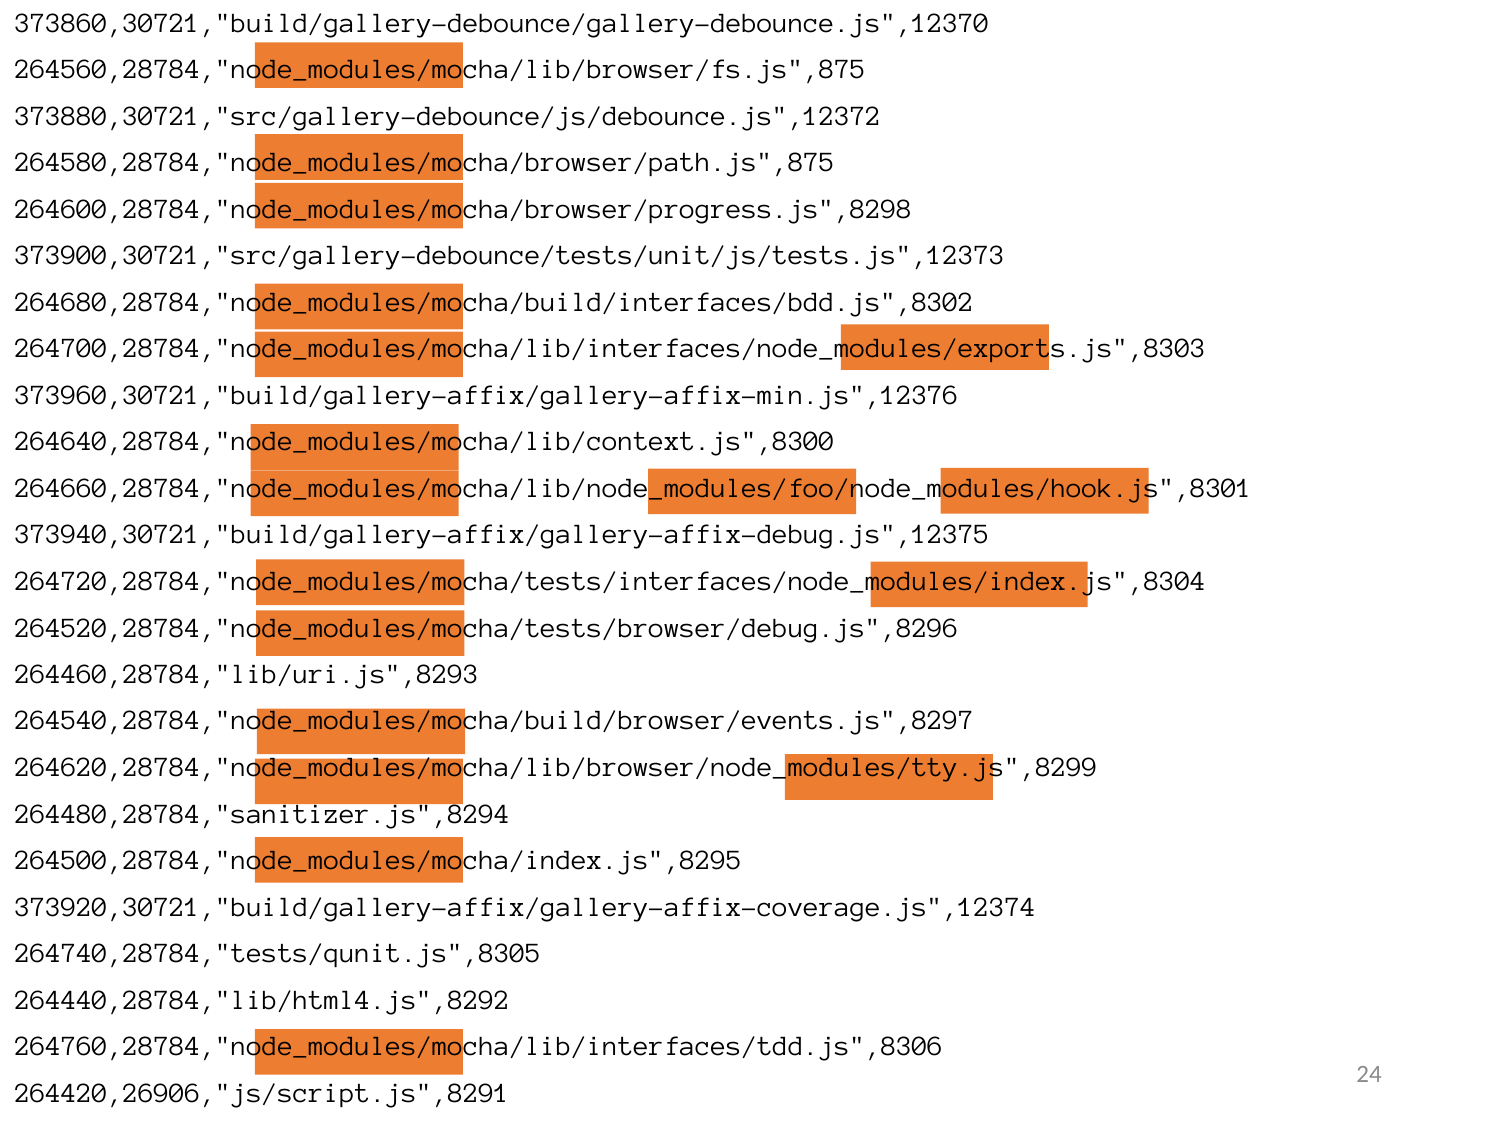

373860,30721,"build/gallery-debounce/gallery-debounce.js",12370
264560,28784,"node_modules/mocha/lib/browser/fs.js",875
373880,30721,"src/gallery-debounce/js/debounce.js",12372
264580,28784,"node_modules/mocha/browser/path.js",875
264600,28784,"node_modules/mocha/browser/progress.js",8298
373900,30721,"src/gallery-debounce/tests/unit/js/tests.js",12373
264680,28784,"node_modules/mocha/build/interfaces/bdd.js",8302
264700,28784,"node_modules/mocha/lib/interfaces/node_modules/exports.js",8303
373960,30721,"build/gallery-affix/gallery-affix-min.js",12376
264640,28784,"node_modules/mocha/lib/context.js",8300
264660,28784,"node_modules/mocha/lib/node_modules/foo/node_modules/hook.js",8301
373940,30721,"build/gallery-affix/gallery-affix-debug.js",12375
264720,28784,"node_modules/mocha/tests/interfaces/node_modules/index.js",8304
264520,28784,"node_modules/mocha/tests/browser/debug.js",8296
264460,28784,"lib/uri.js",8293
264540,28784,"node_modules/mocha/build/browser/events.js",8297
264620,28784,"node_modules/mocha/lib/browser/node_modules/tty.js",8299
264480,28784,"sanitizer.js",8294
264500,28784,"node_modules/mocha/index.js",8295
373920,30721,"build/gallery-affix/gallery-affix-coverage.js",12374
264740,28784,"tests/qunit.js",8305
264440,28784,"lib/html4.js",8292
264760,28784,"node_modules/mocha/lib/interfaces/tdd.js",8306
264420,26906,"js/script.js",8291

24